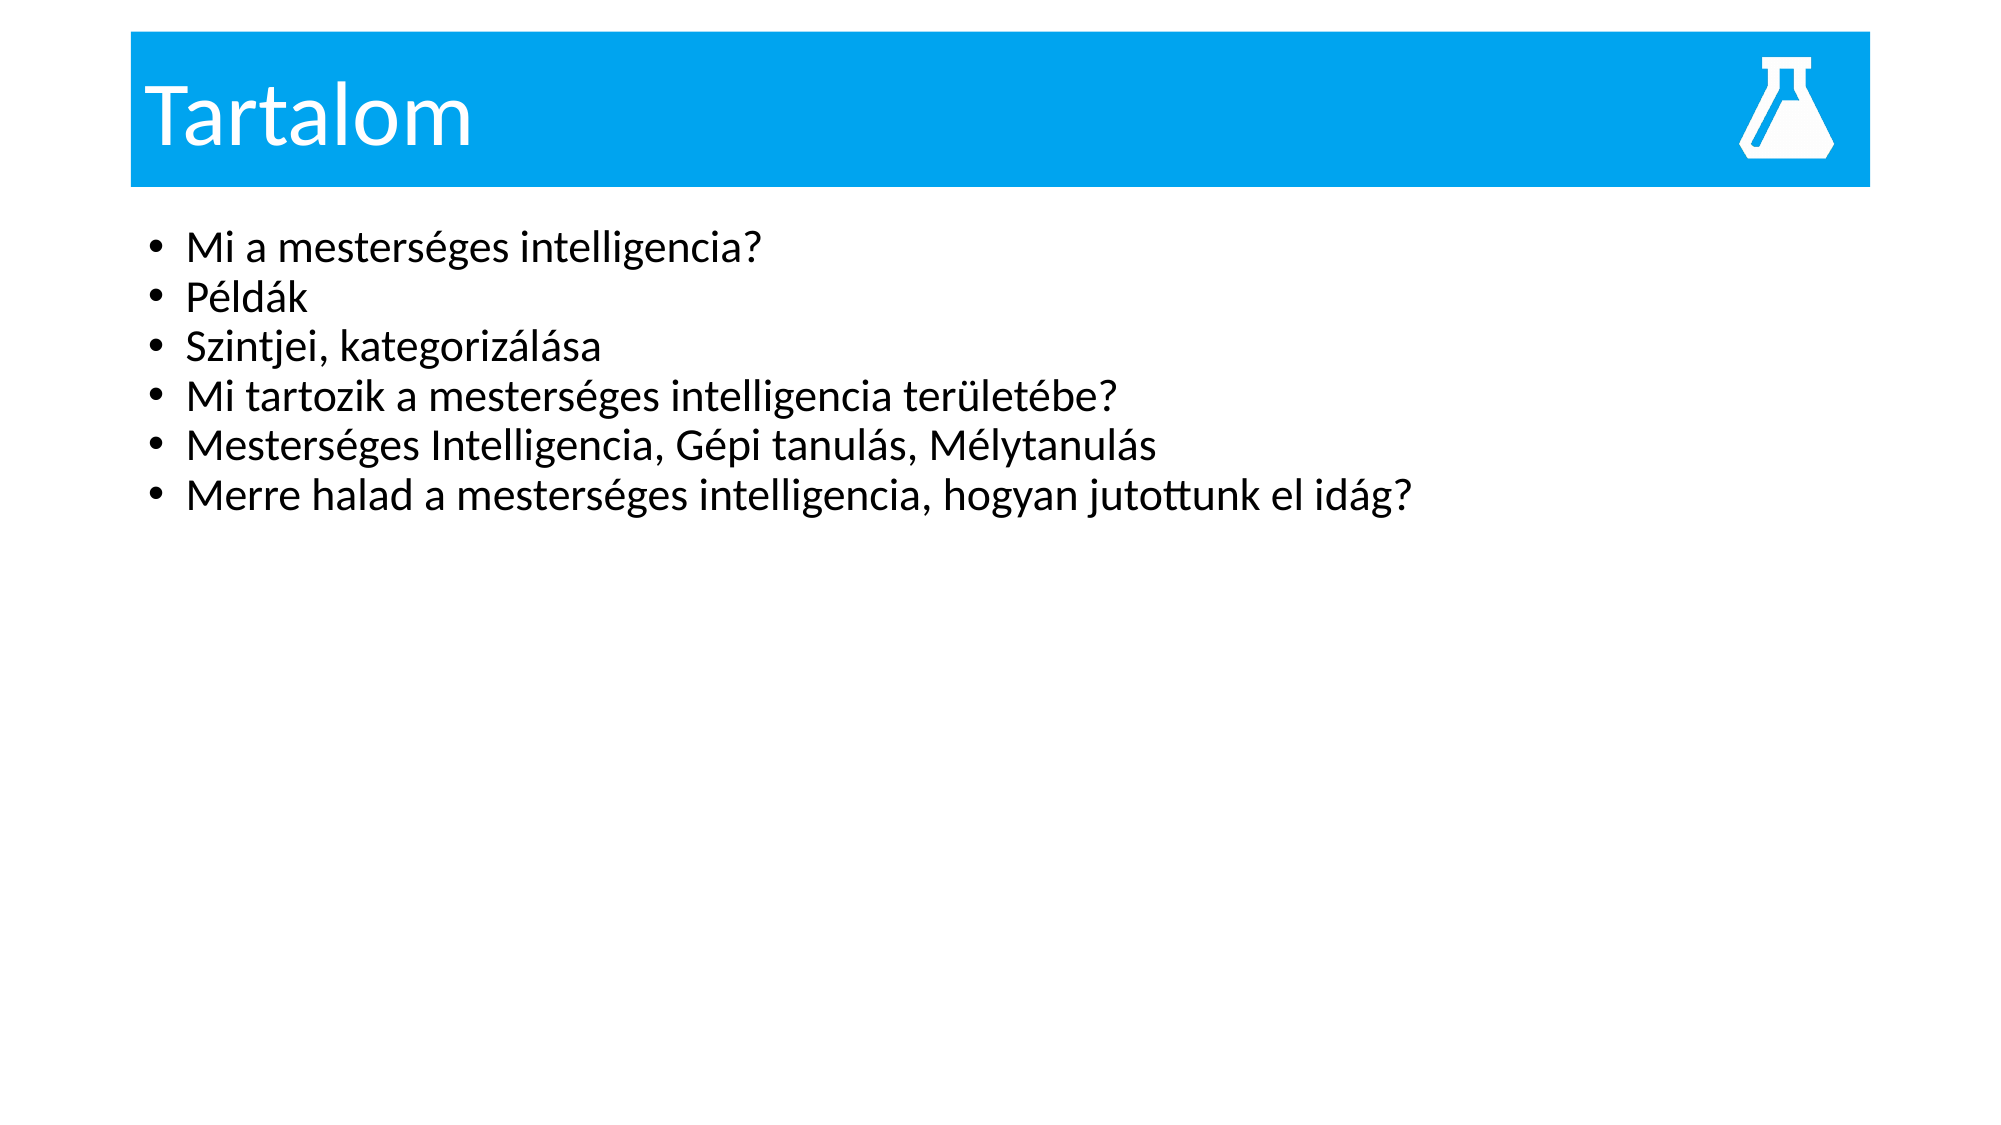

# Tartalom
Mi a mesterséges intelligencia?
Példák
Szintjei, kategorizálása
Mi tartozik a mesterséges intelligencia területébe?
Mesterséges Intelligencia, Gépi tanulás, Mélytanulás
Merre halad a mesterséges intelligencia, hogyan jutottunk el idág?